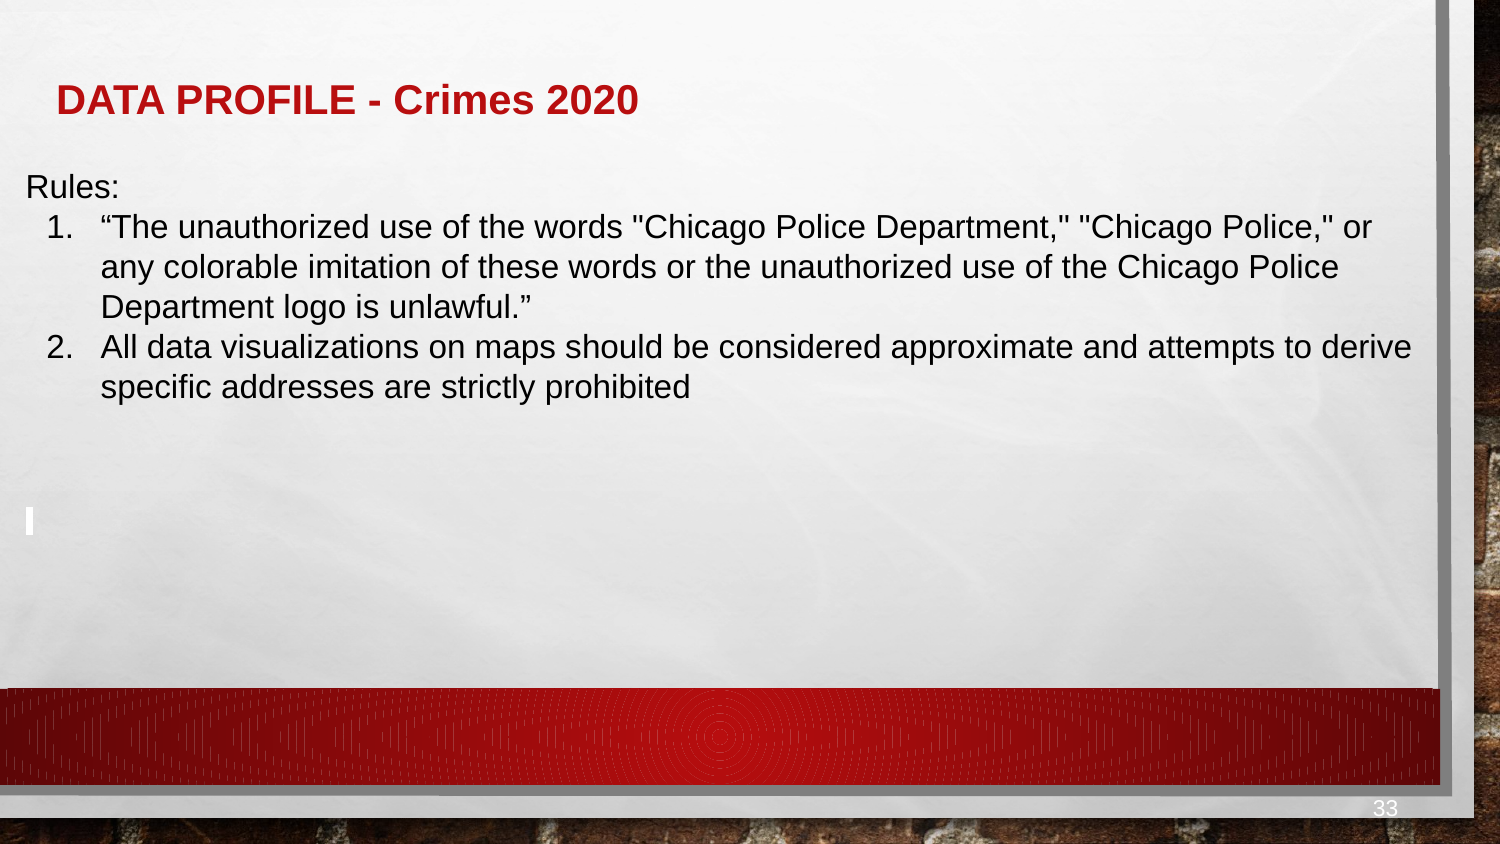

DATA PROFILE - Crimes 2020
Rules:
“The unauthorized use of the words "Chicago Police Department," "Chicago Police," or any colorable imitation of these words or the unauthorized use of the Chicago Police Department logo is unlawful.”
All data visualizations on maps should be considered approximate and attempts to derive specific addresses are strictly prohibited

33